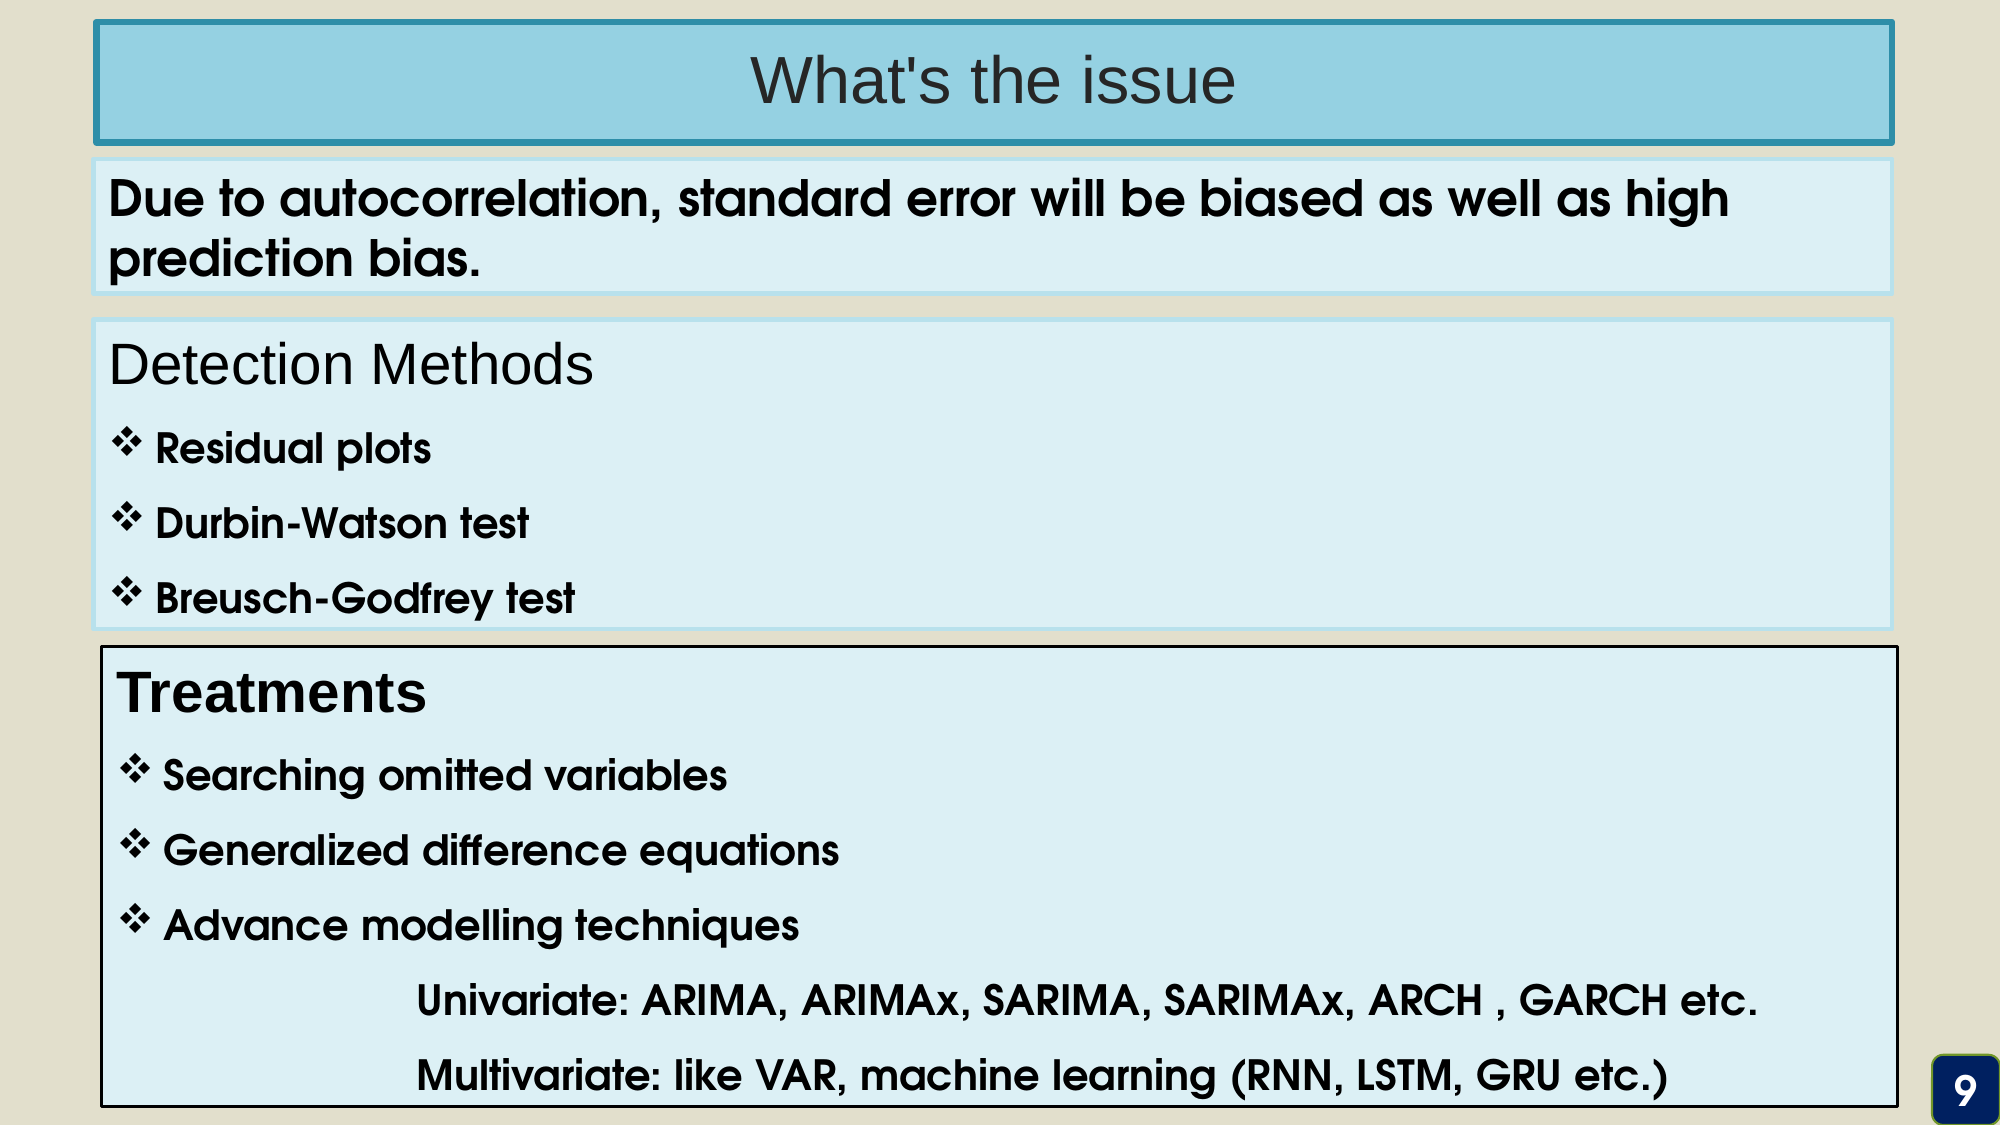

# What's the issue
Due to autocorrelation, standard error will be biased as well as high prediction bias.
Detection Methods
Residual plots
Durbin-Watson test
Breusch-Godfrey test
Treatments
Searching omitted variables
Generalized difference equations
Advance modelling techniques
		Univariate: ARIMA, ARIMAx, SARIMA, SARIMAx, ARCH , GARCH etc.
		Multivariate: like VAR, machine learning (RNN, LSTM, GRU etc.)
9